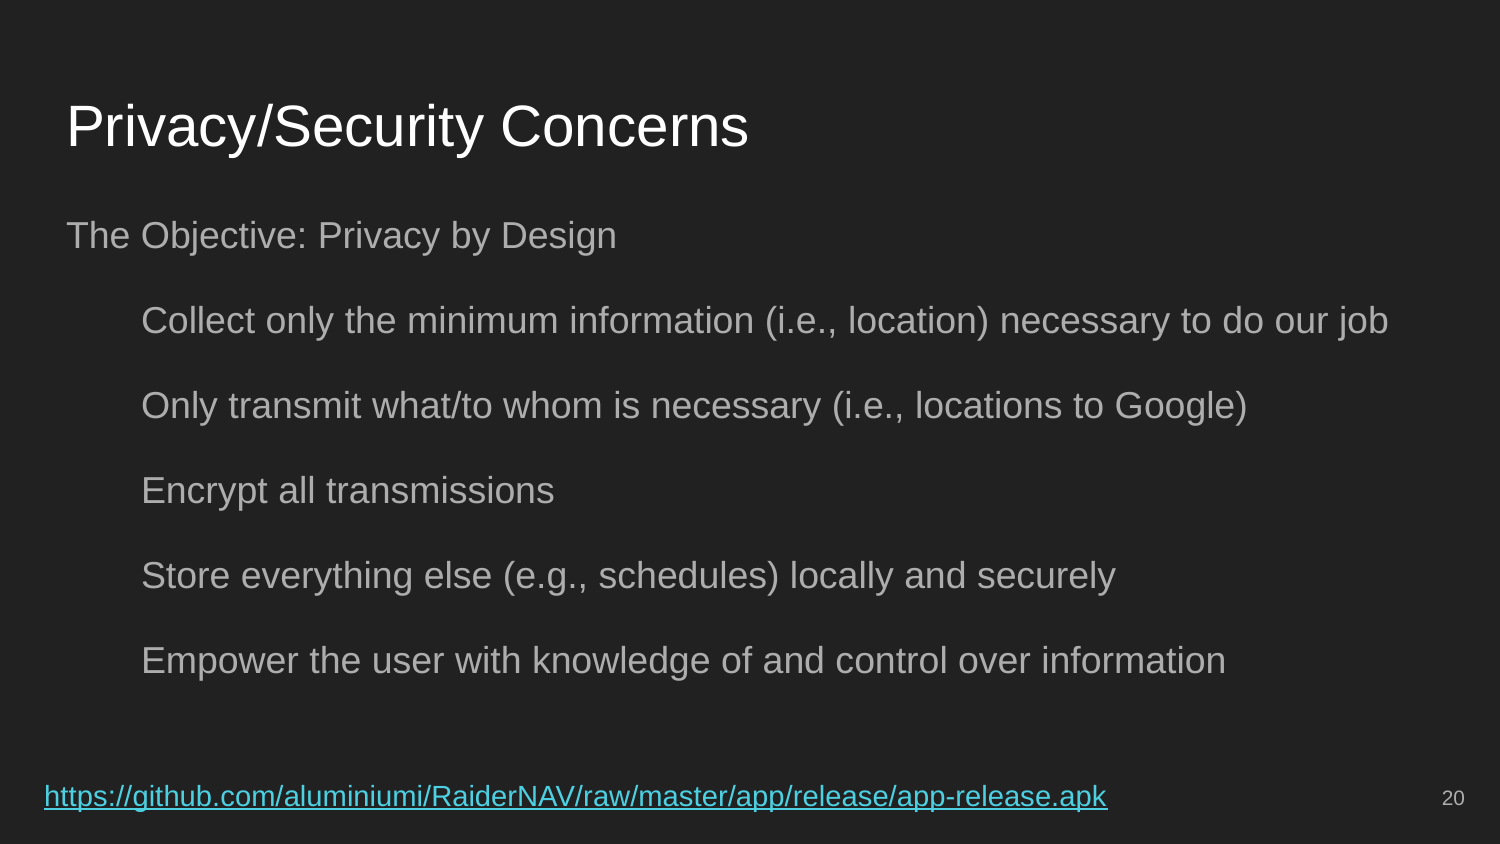

# Privacy/Security Concerns
The Objective: Privacy by Design
Collect only the minimum information (i.e., location) necessary to do our job
Only transmit what/to whom is necessary (i.e., locations to Google)
Encrypt all transmissions
Store everything else (e.g., schedules) locally and securely
Empower the user with knowledge of and control over information
https://github.com/aluminiumi/RaiderNAV/raw/master/app/release/app-release.apk

20